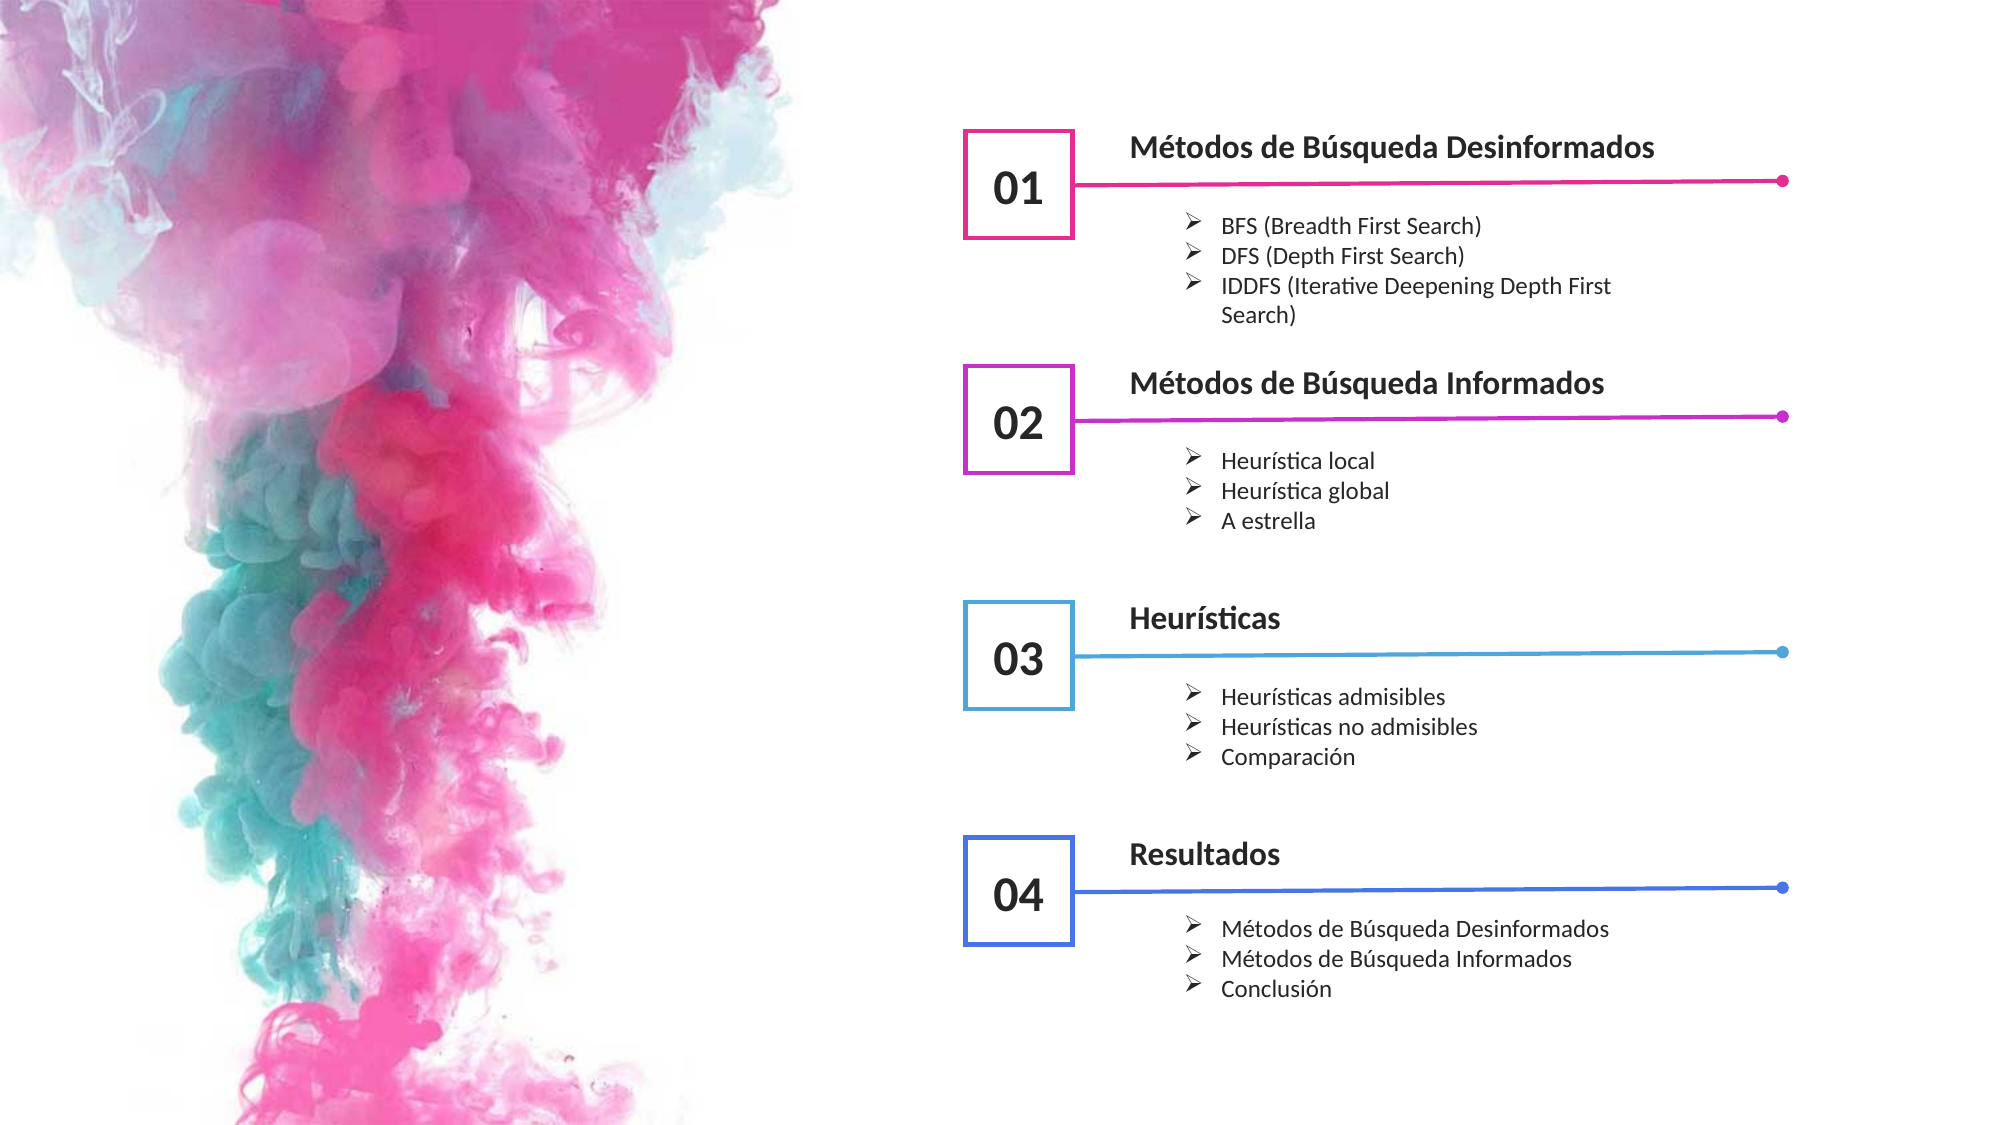

Métodos de Búsqueda Desinformados
BFS (Breadth First Search)
DFS (Depth First Search)
IDDFS (Iterative Deepening Depth First Search)

01
Métodos de Búsqueda Informados
Heurística local
Heurística global
A estrella

02
Heurísticas
Heurísticas admisibles
Heurísticas no admisibles
Comparación

03
Resultados

04
Métodos de Búsqueda Desinformados
Métodos de Búsqueda Informados
Conclusión